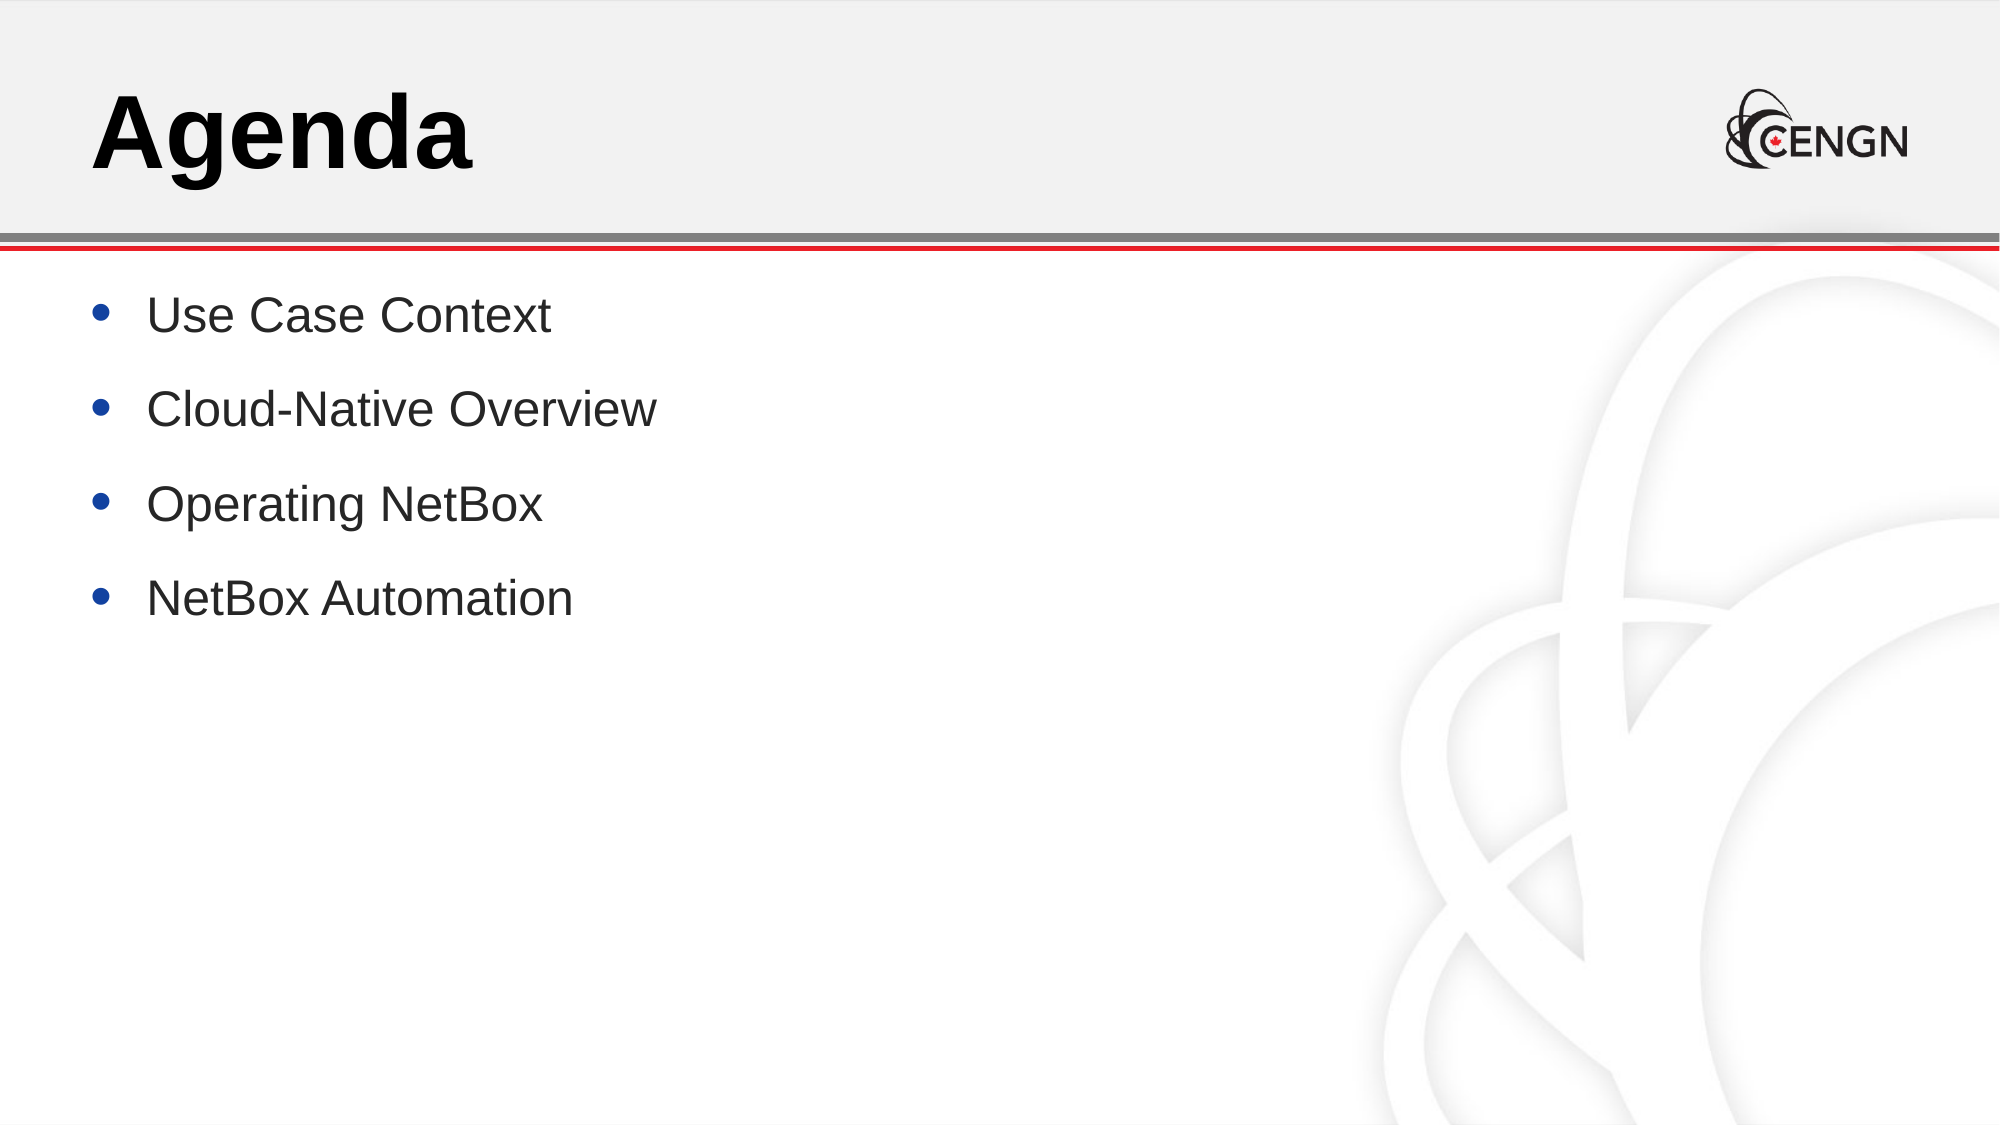

# Agenda
Use Case Context
Cloud-Native Overview
Operating NetBox
NetBox Automation